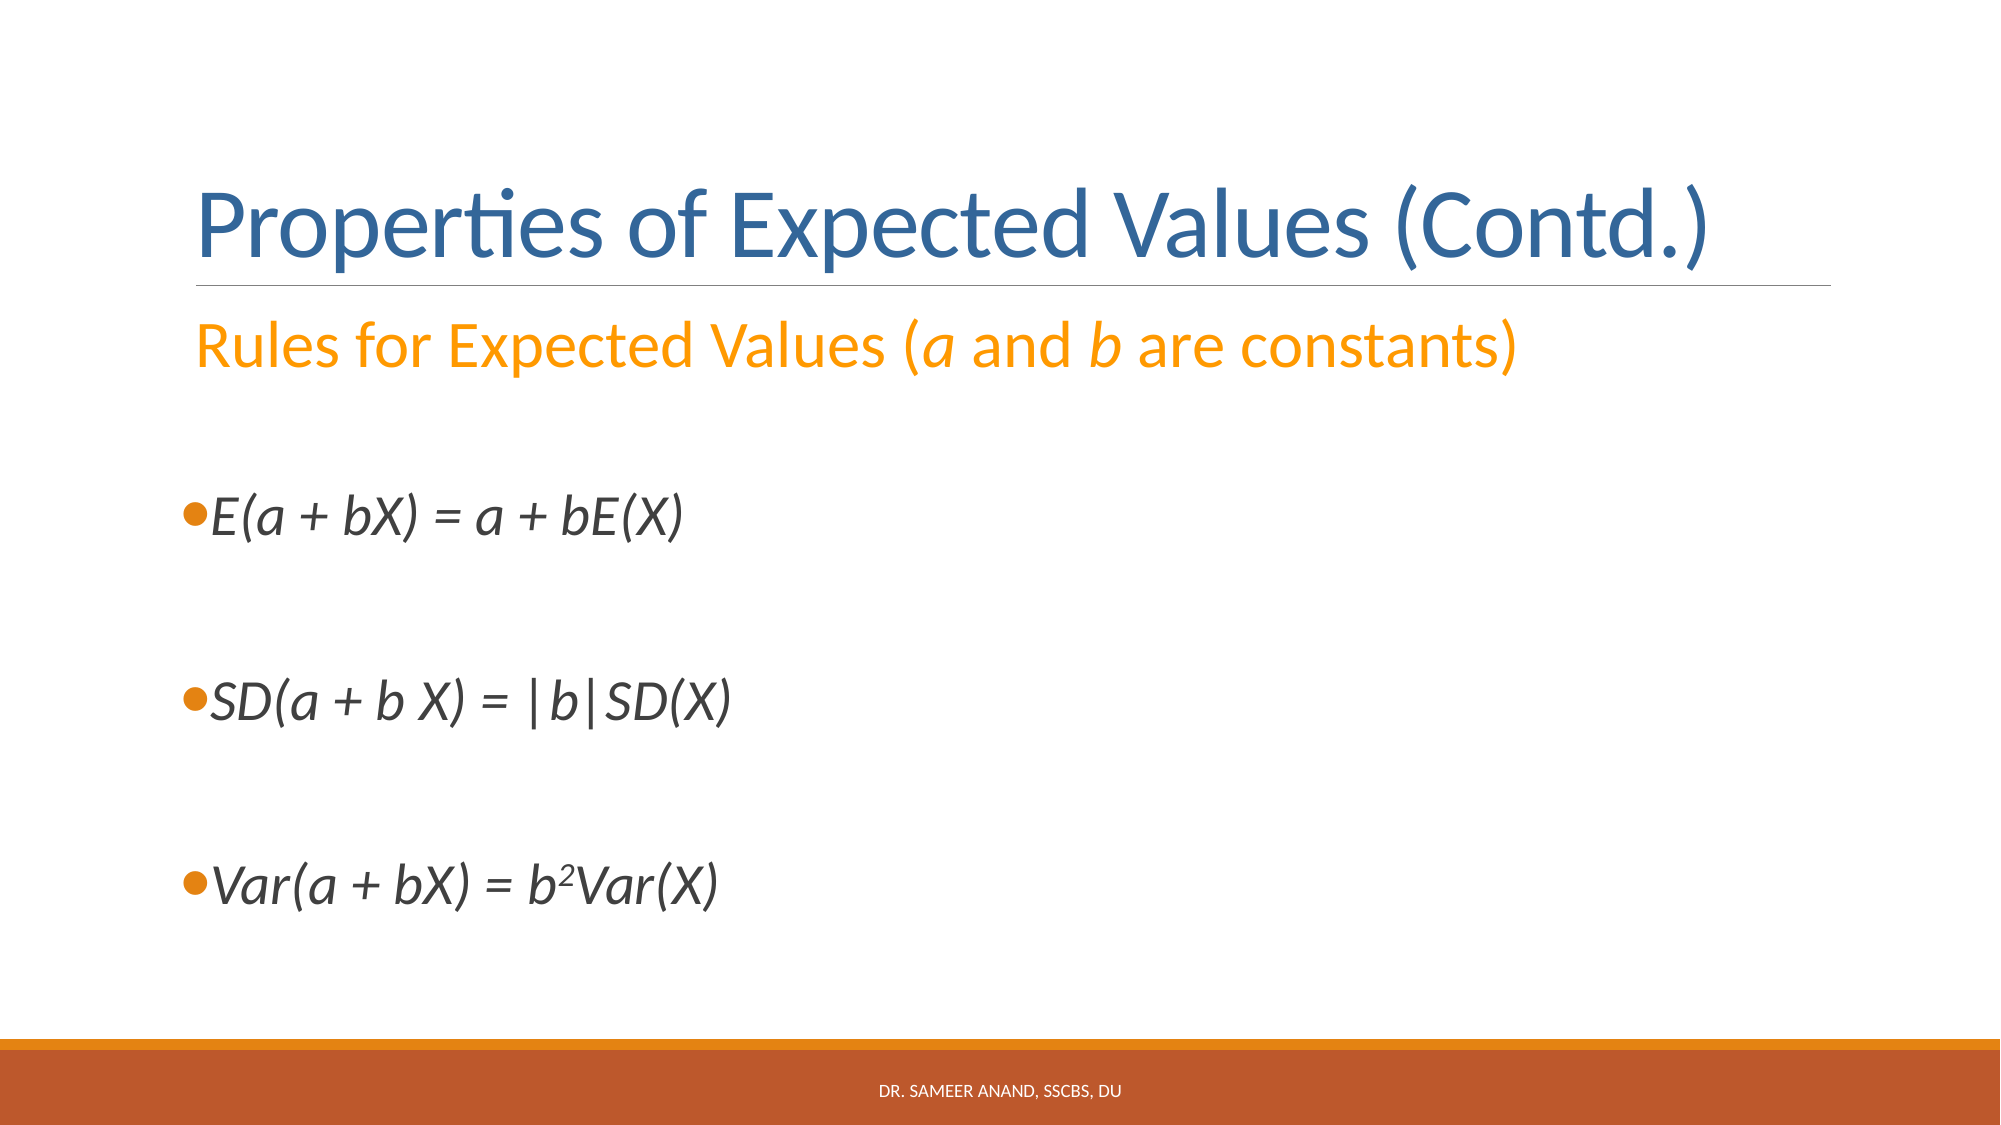

# Properties of Expected Values (Contd.)
Rules for Expected Values (a and b are constants)

E(a + bX) = a + bE(X)

SD(a + b X) = |b|SD(X)

Var(a + bX) = b2Var(X)

Dr. Sameer Anand, SSCBS, DU